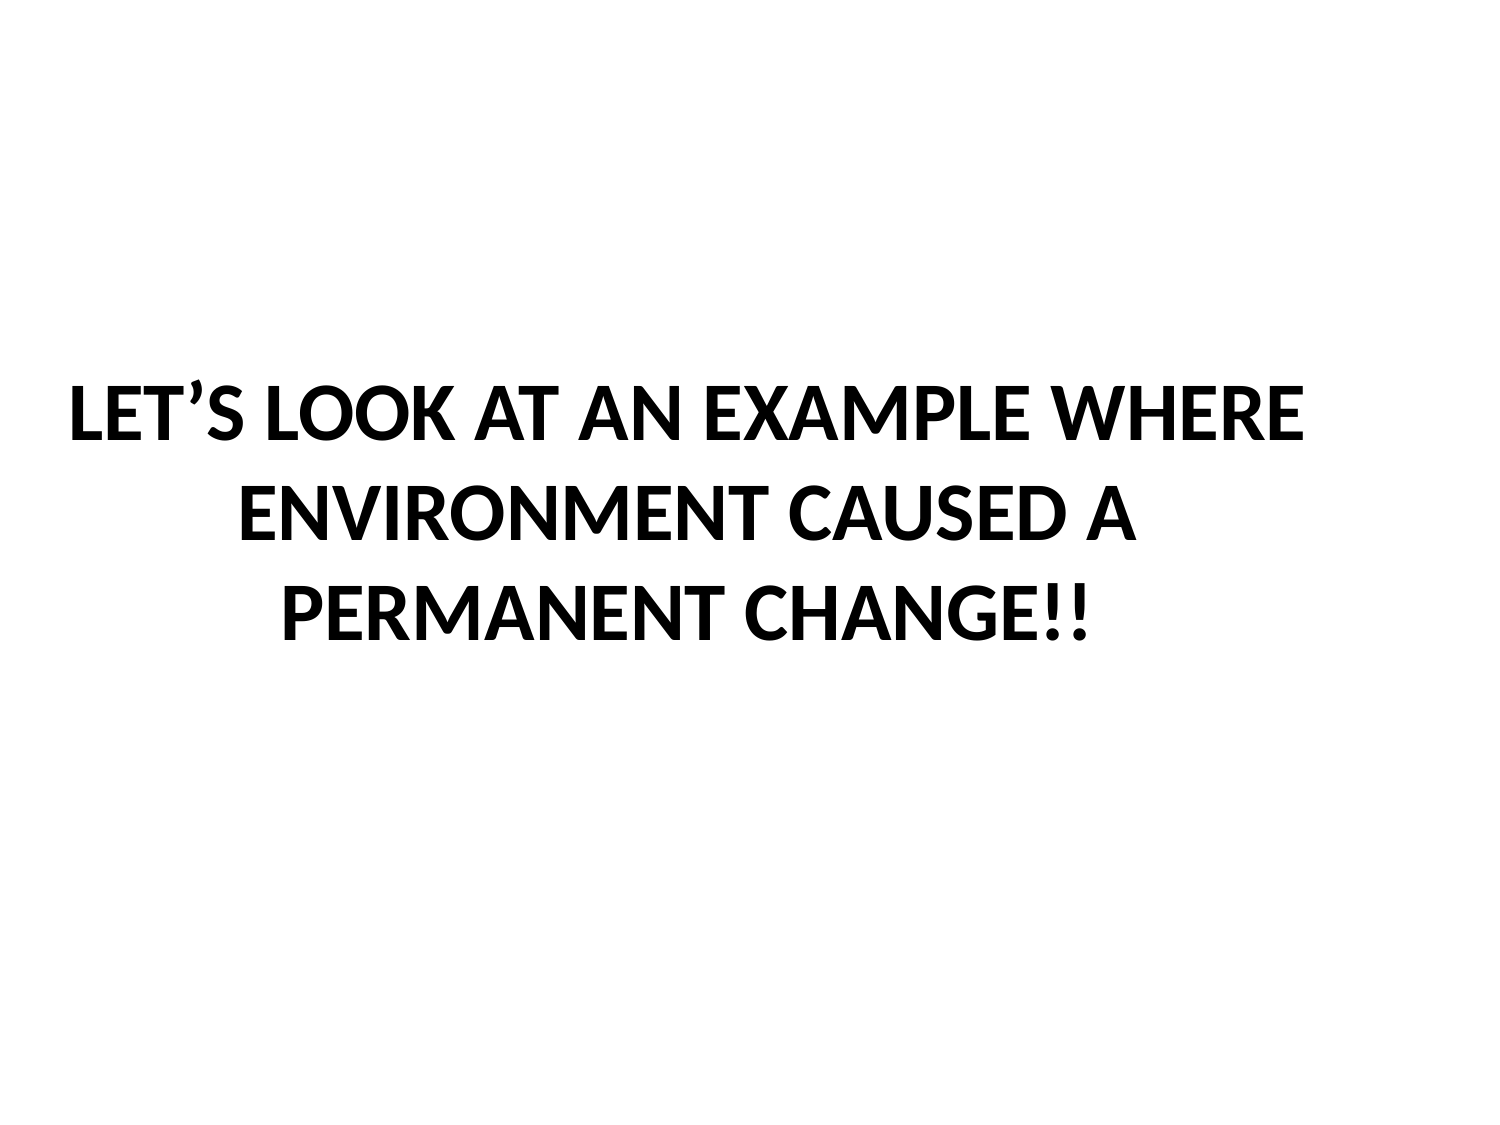

# Let’s look at an example where environment caused a permanent change!!